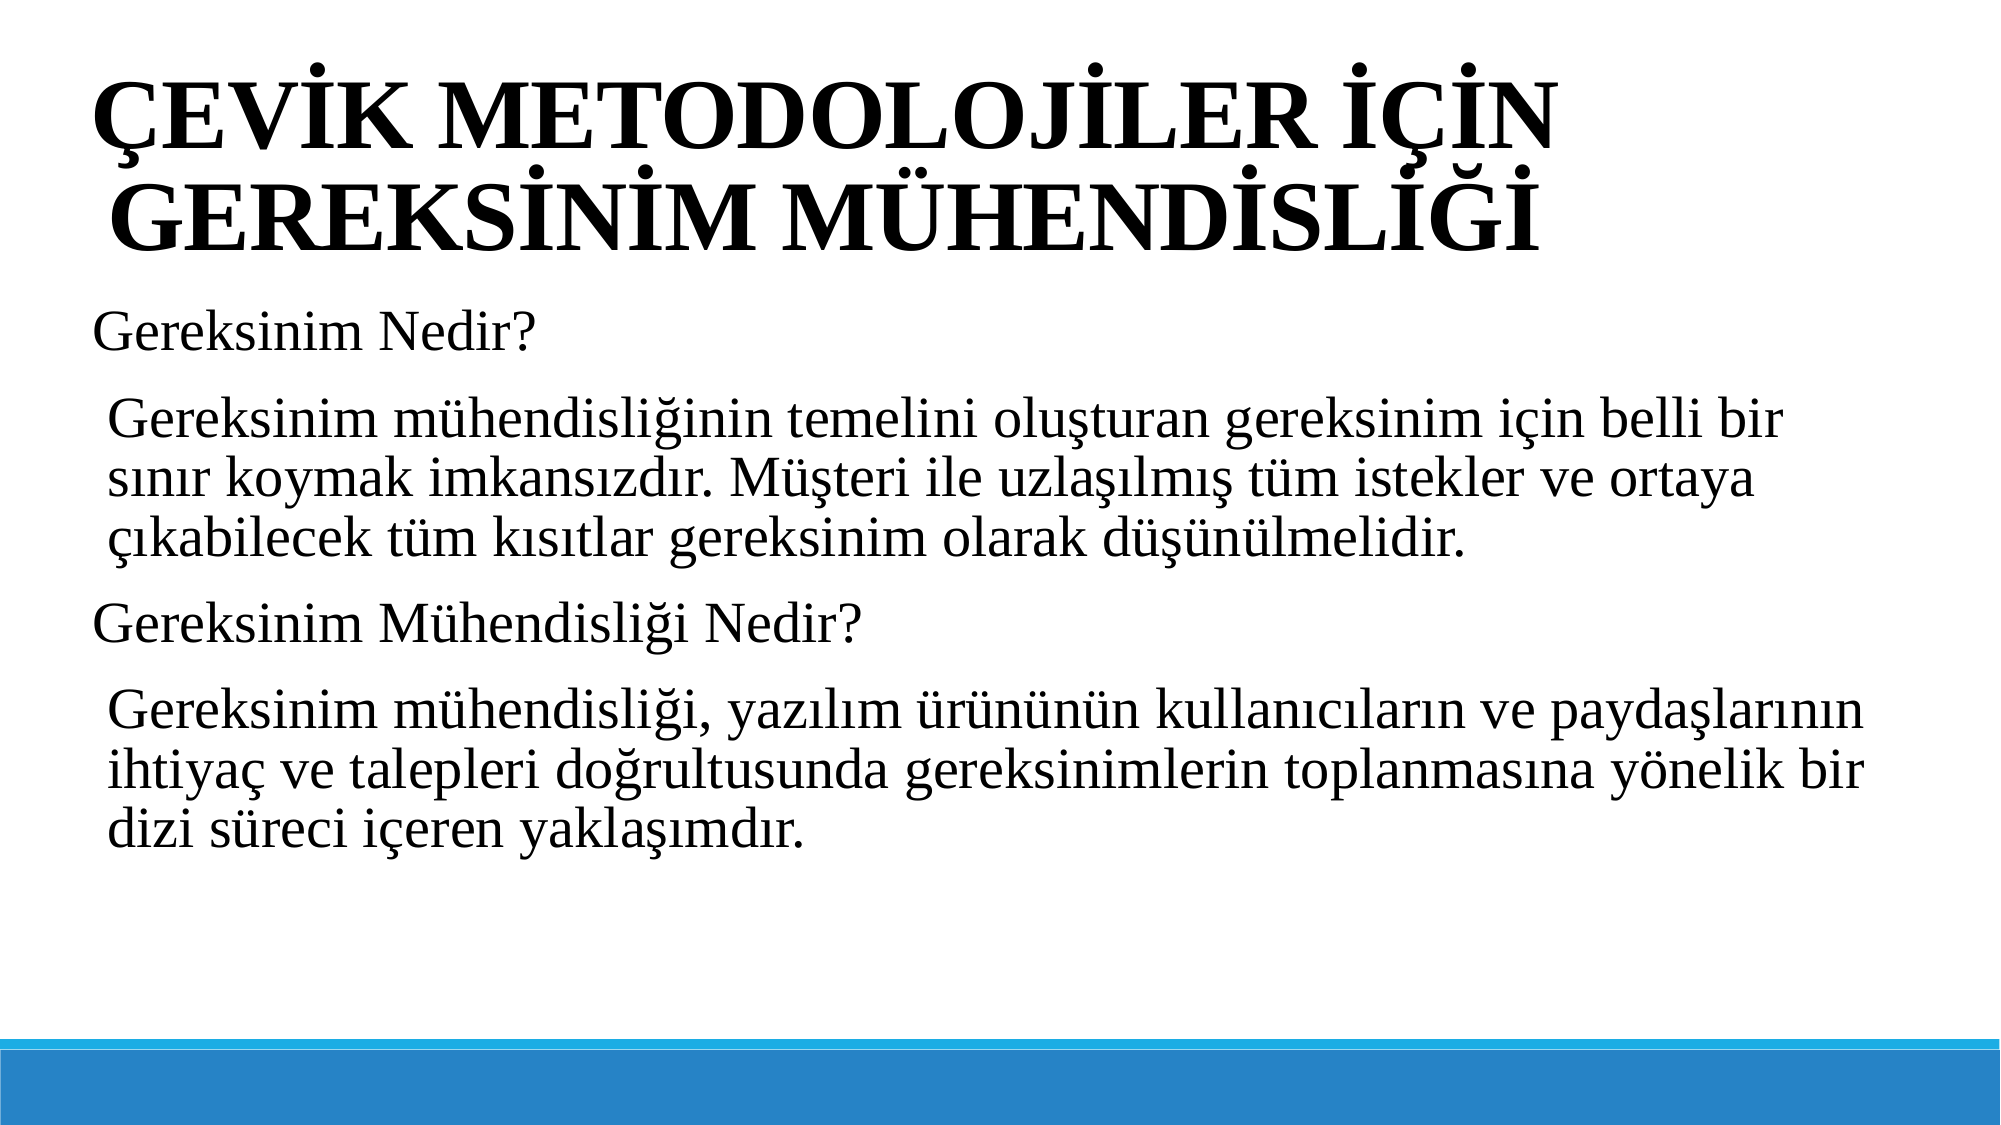

ÇEVİK METODOLOJİLER İÇİN GEREKSİNİM MÜHENDİSLİĞİ
Gereksinim Nedir?
Gereksinim mühendisliğinin temelini oluşturan gereksinim için belli bir sınır koymak imkansızdır. Müşteri ile uzlaşılmış tüm istekler ve ortaya çıkabilecek tüm kısıtlar gereksinim olarak düşünülmelidir.
Gereksinim Mühendisliği Nedir?
Gereksinim mühendisliği, yazılım ürününün kullanıcıların ve paydaşlarının ihtiyaç ve talepleri doğrultusunda gereksinimlerin toplanmasına yönelik bir dizi süreci içeren yaklaşımdır.